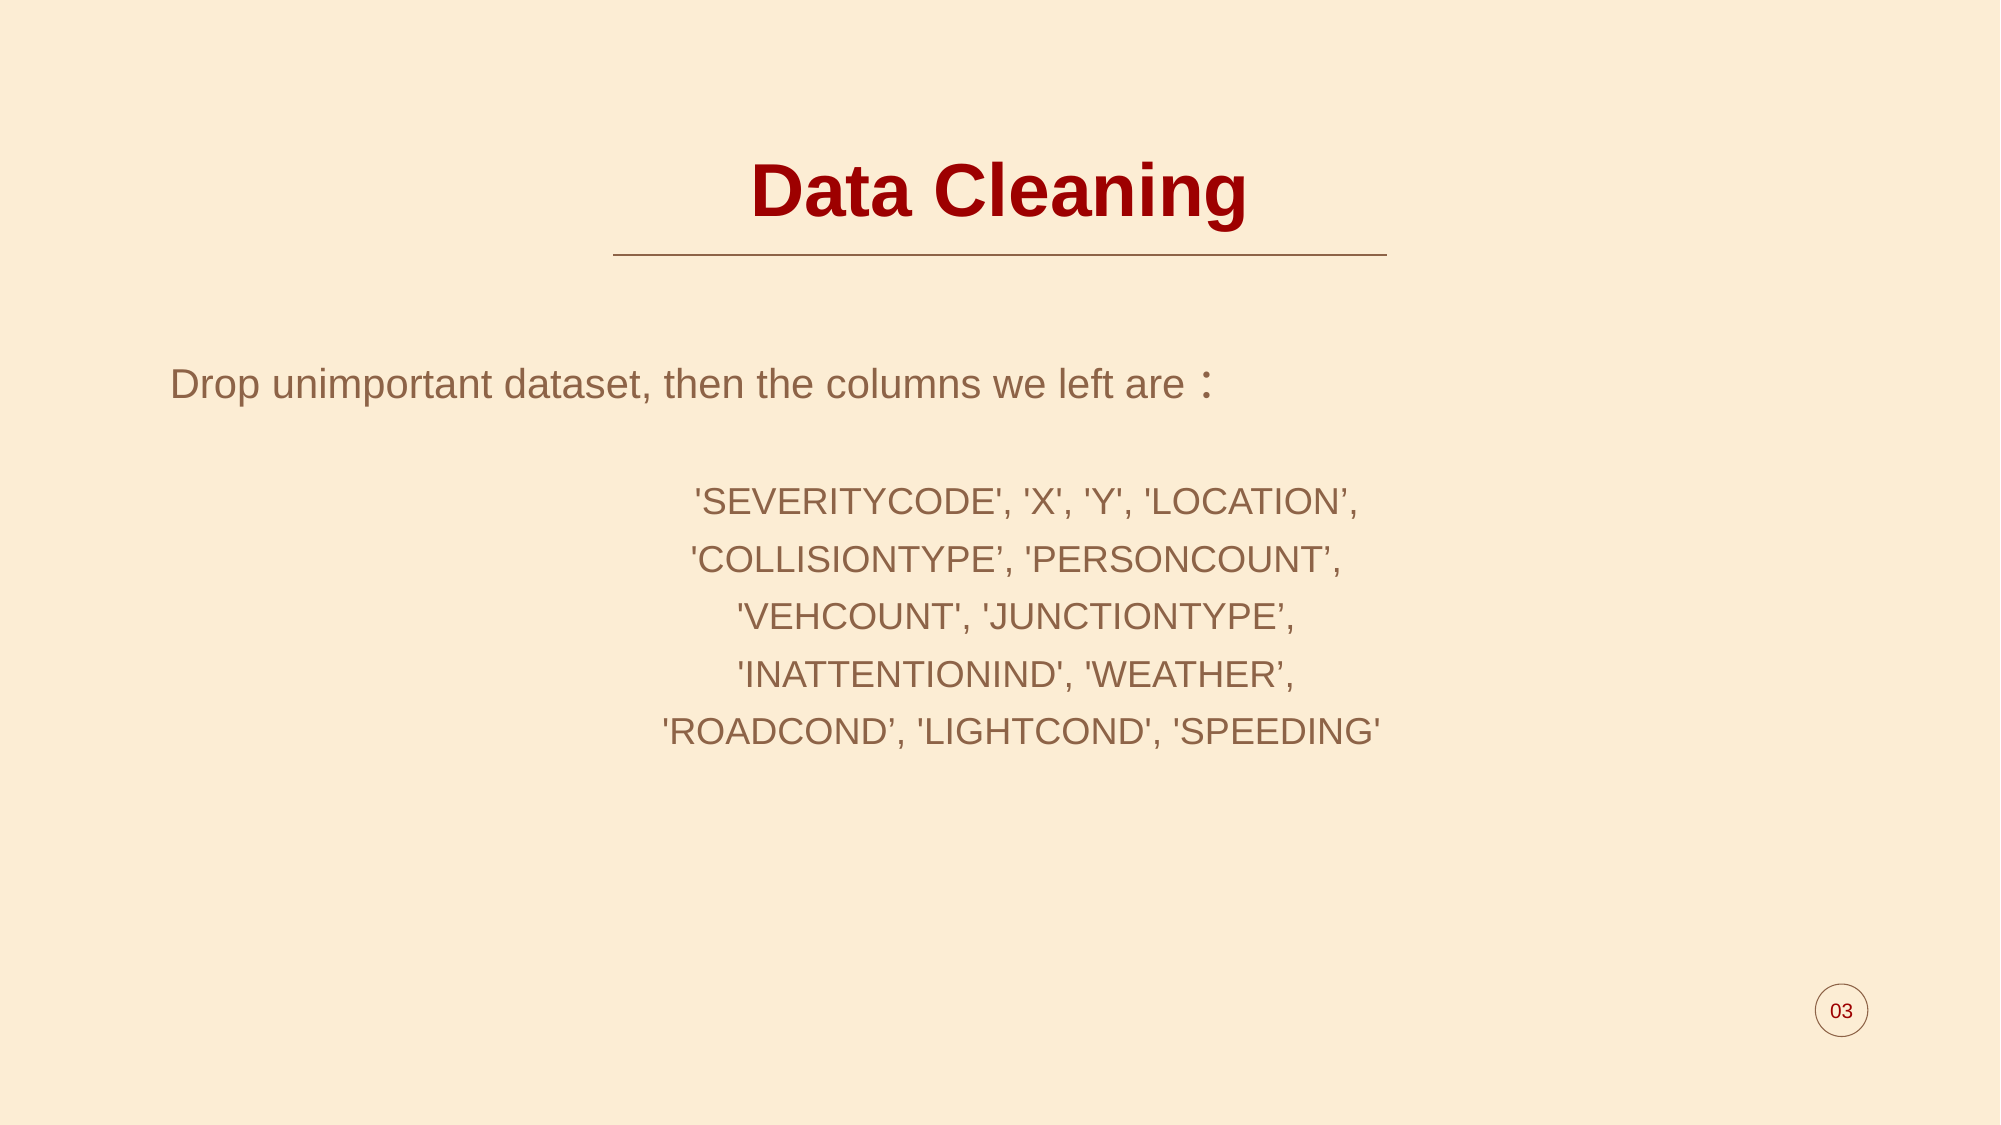

# Data Cleaning
Drop unimportant dataset, then the columns we left are：

 'SEVERITYCODE', 'X', 'Y', 'LOCATION’,
'COLLISIONTYPE’, 'PERSONCOUNT’,
'VEHCOUNT', 'JUNCTIONTYPE’,
'INATTENTIONIND', 'WEATHER’,
'ROADCOND’, 'LIGHTCOND', 'SPEEDING'
03